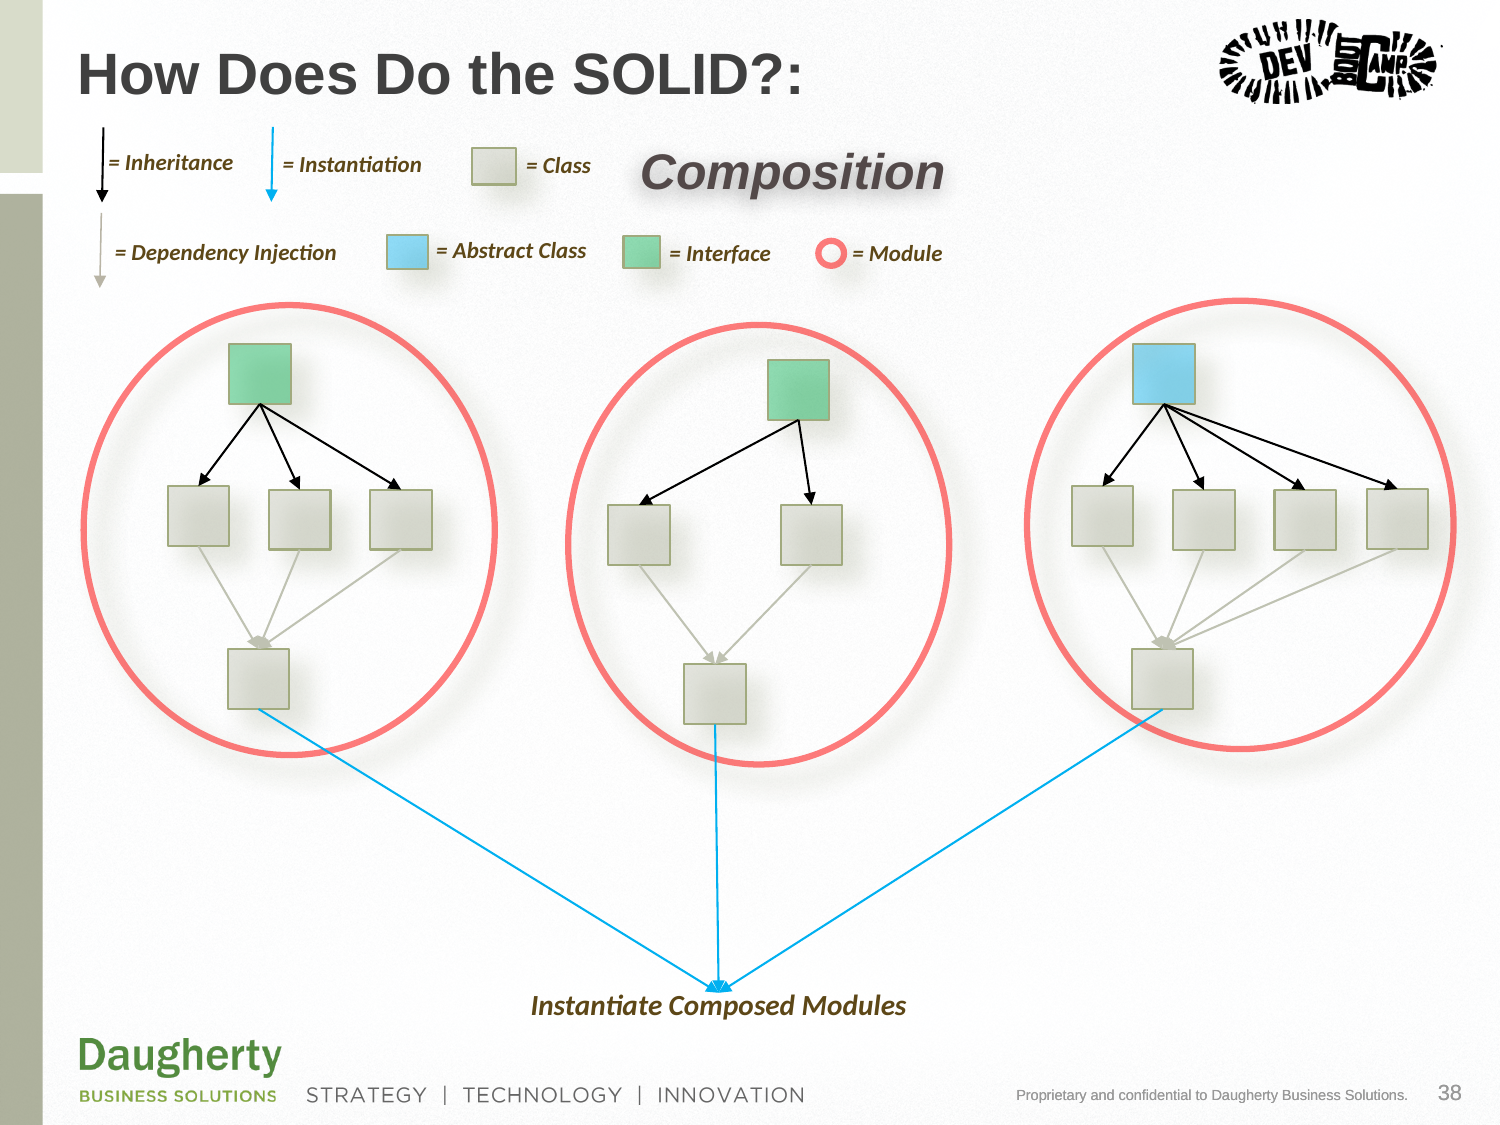

# How Does Do the SOLID?:
Composition
= Inheritance

= Instantiation
= Class
= Abstract Class

= Dependency Injection
= Module
= Interface

Instantiate Composed Modules
38
Proprietary and confidential to Daugherty Business Solutions.